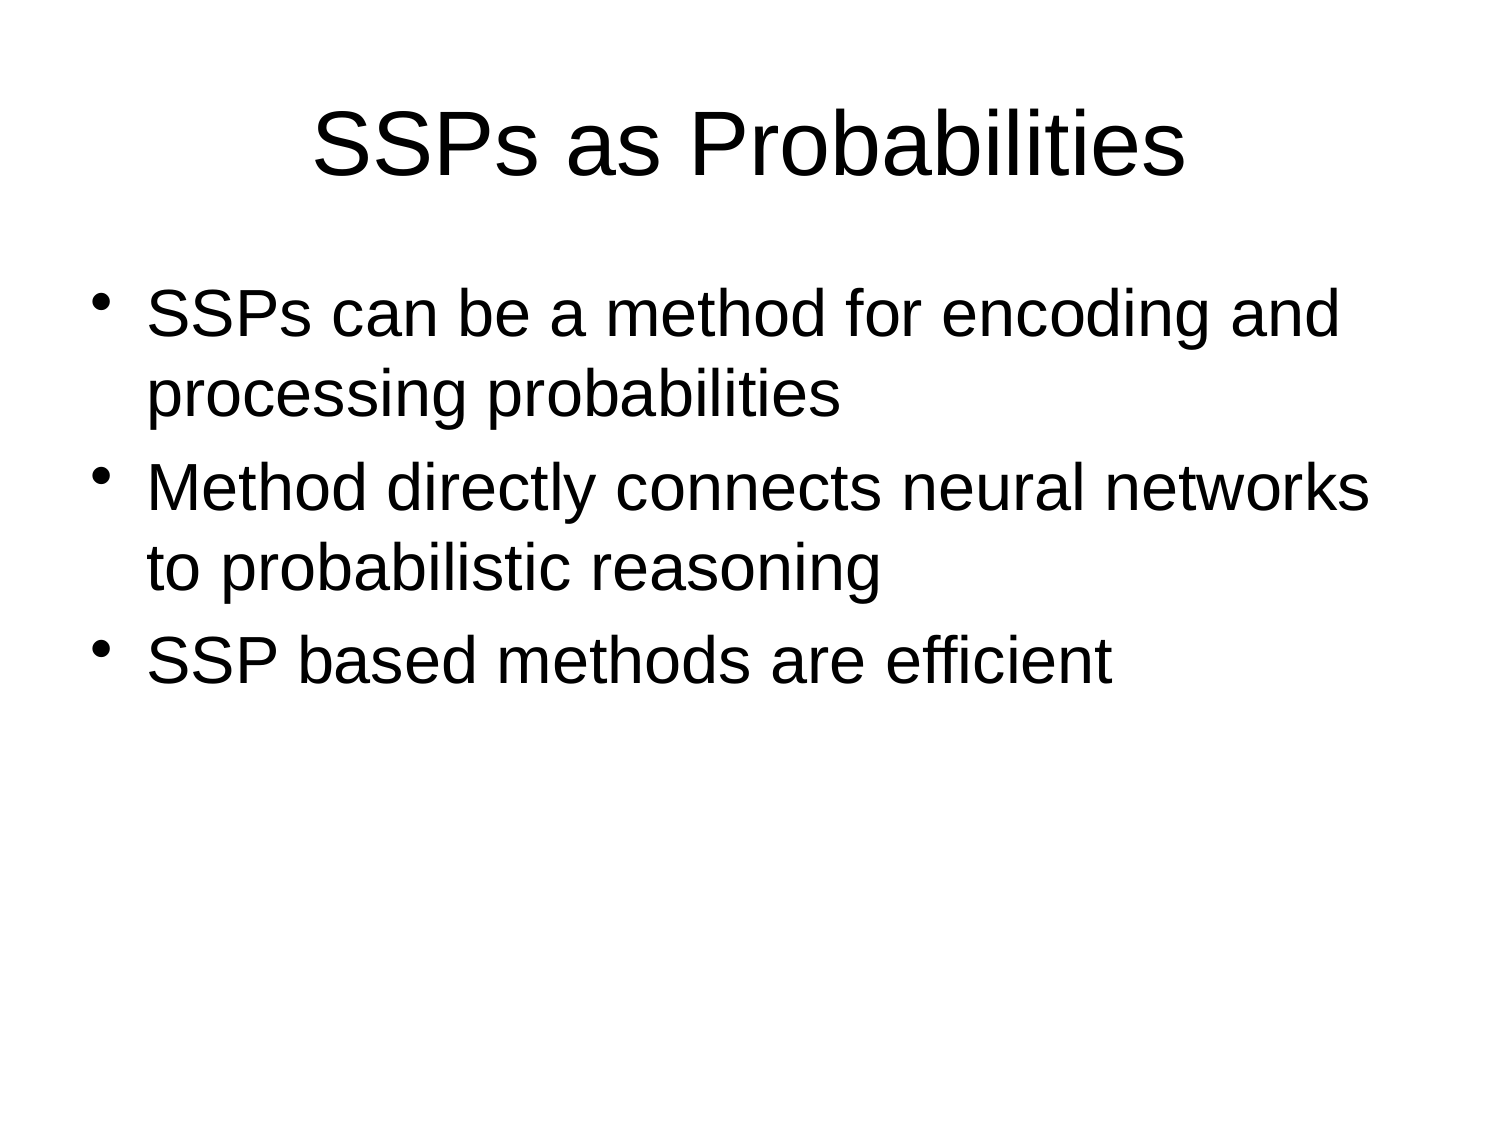

# SSPs as Probabilities
SSPs can be a method for encoding and processing probabilities
Method directly connects neural networks to probabilistic reasoning
SSP based methods are efficient